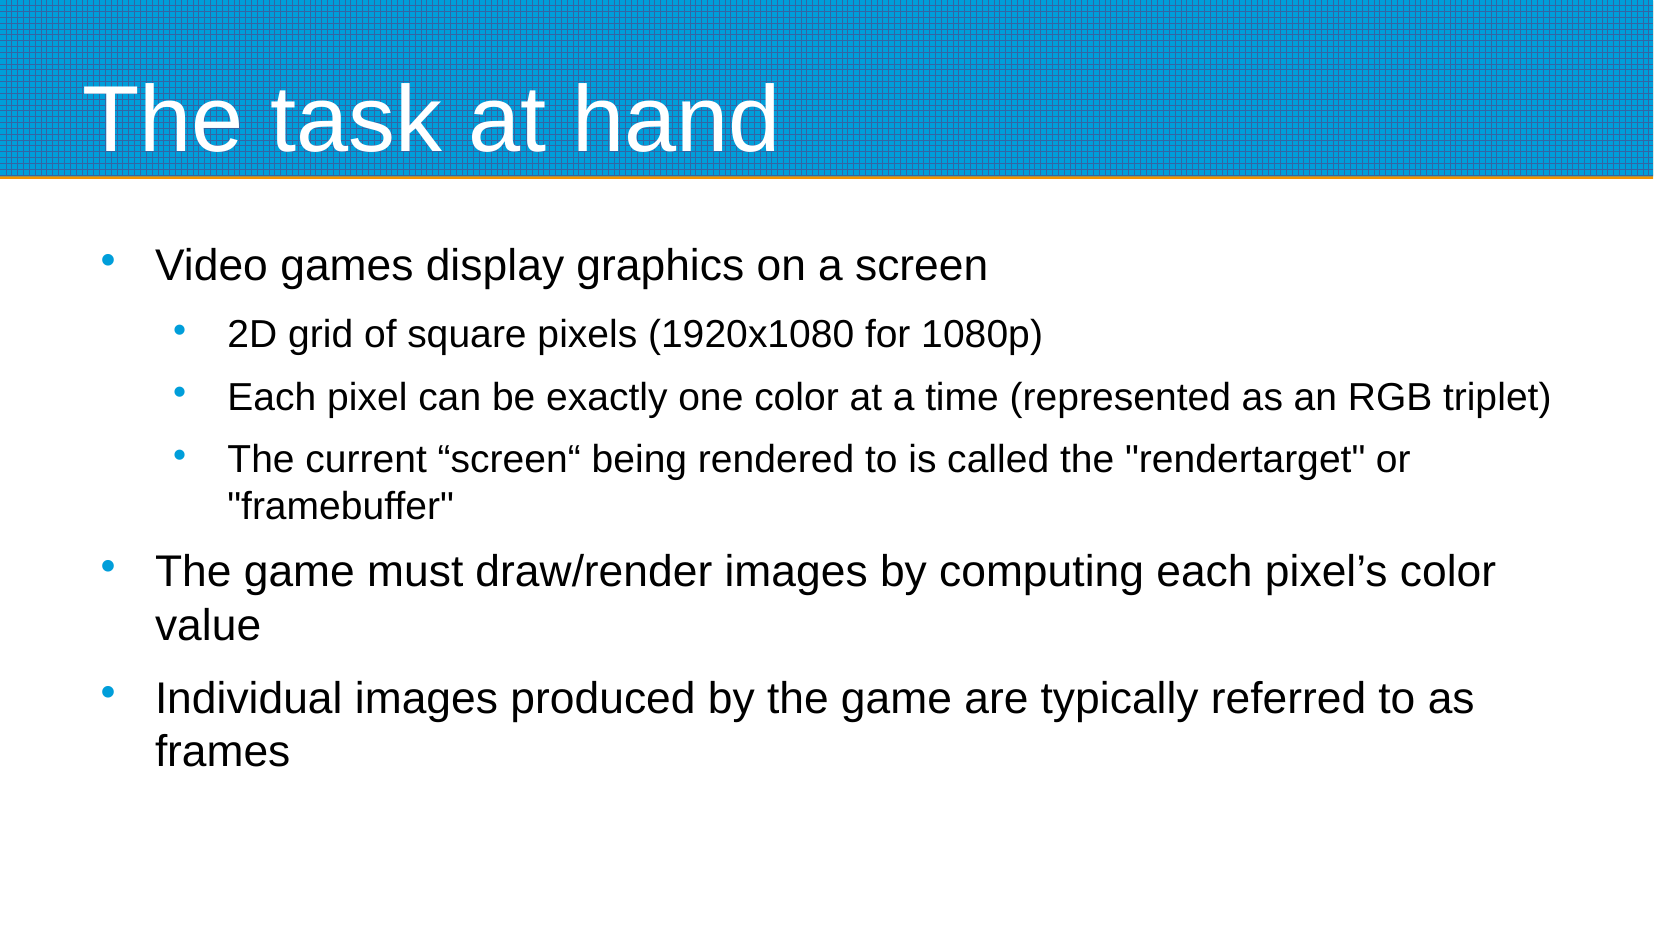

# The task at hand
Video games display graphics on a screen
2D grid of square pixels (1920x1080 for 1080p)
Each pixel can be exactly one color at a time (represented as an RGB triplet)
The current “screen“ being rendered to is called the "rendertarget" or "framebuffer"
The game must draw/render images by computing each pixel’s color value
Individual images produced by the game are typically referred to as frames